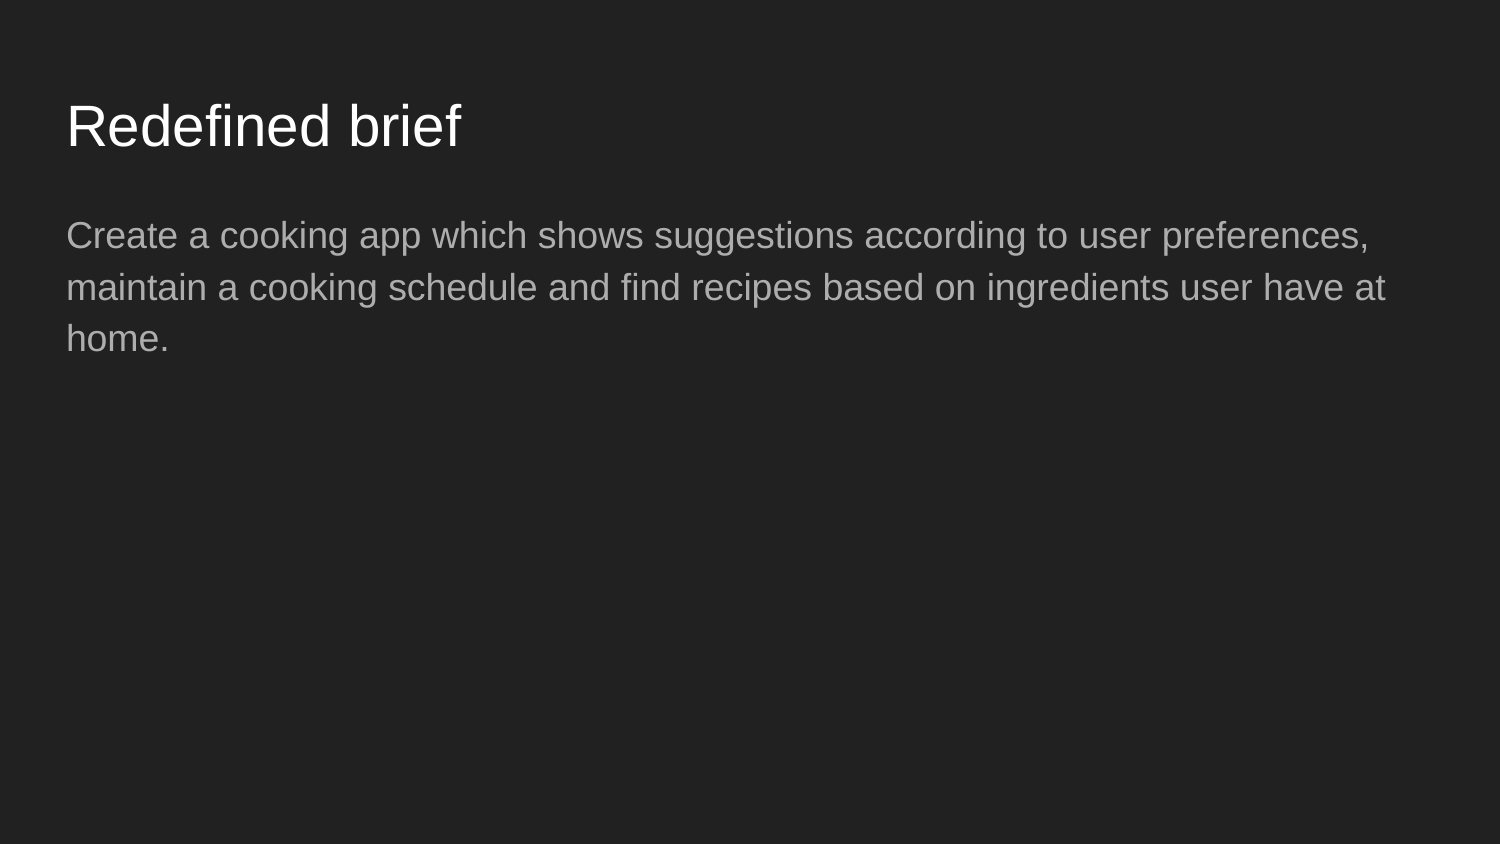

# Redefined brief
Create a cooking app which shows suggestions according to user preferences, maintain a cooking schedule and find recipes based on ingredients user have at home.